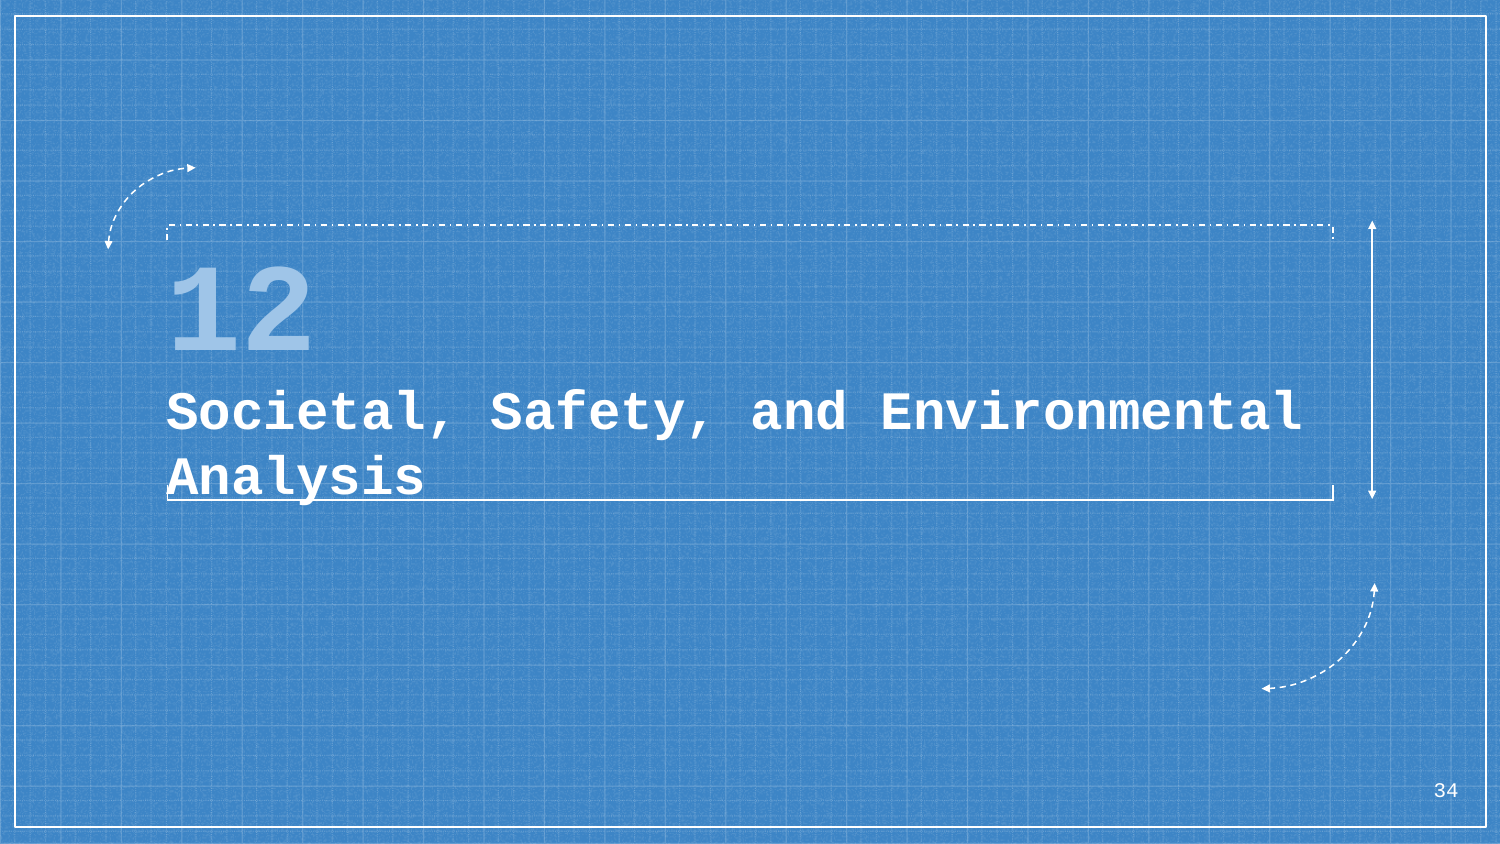

# 12
Societal, Safety, and Environmental Analysis
34